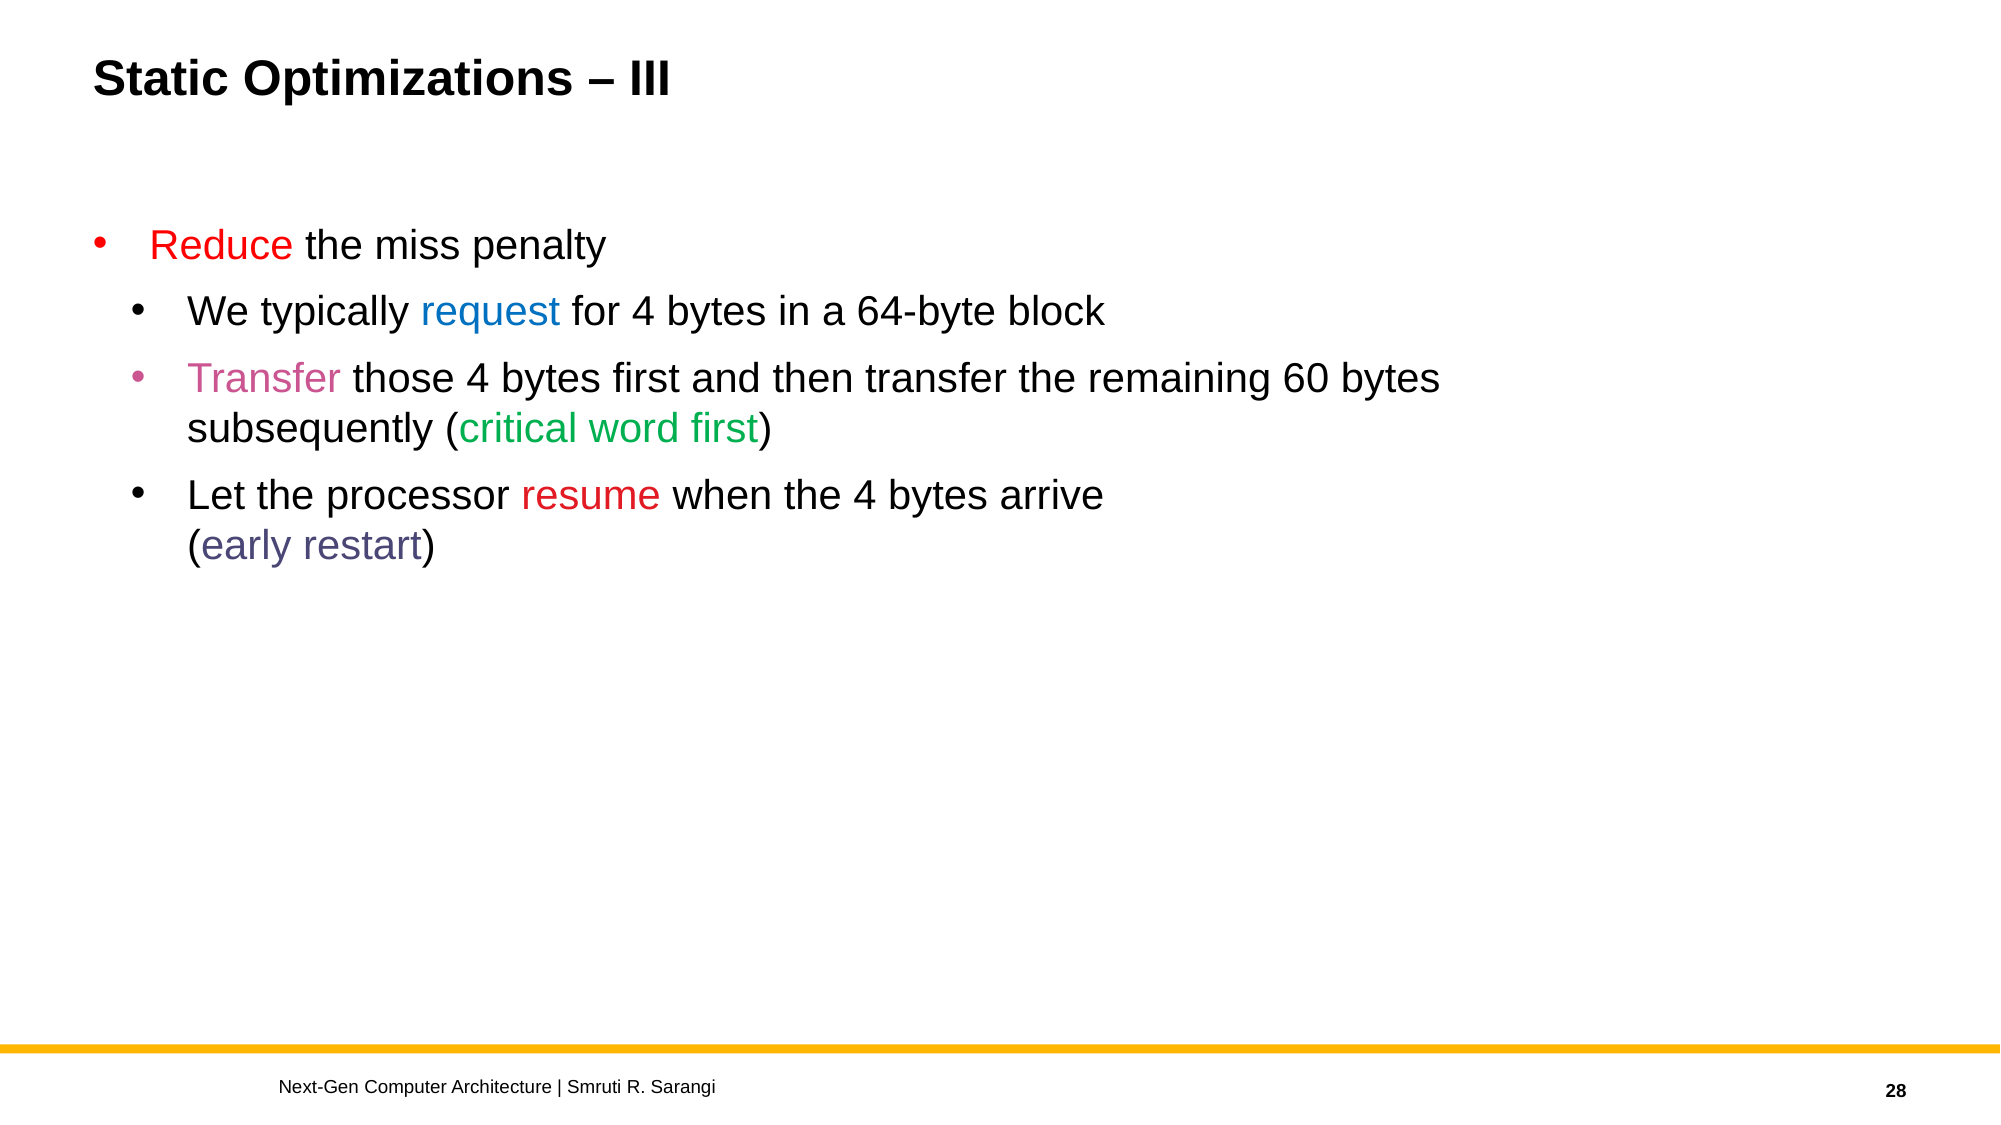

# Static Optimizations – III
Reduce the miss penalty
We typically request for 4 bytes in a 64-byte block
Transfer those 4 bytes first and then transfer the remaining 60 bytes subsequently (critical word first)
Let the processor resume when the 4 bytes arrive
(early restart)
Next-Gen Computer Architecture | Smruti R. Sarangi
28